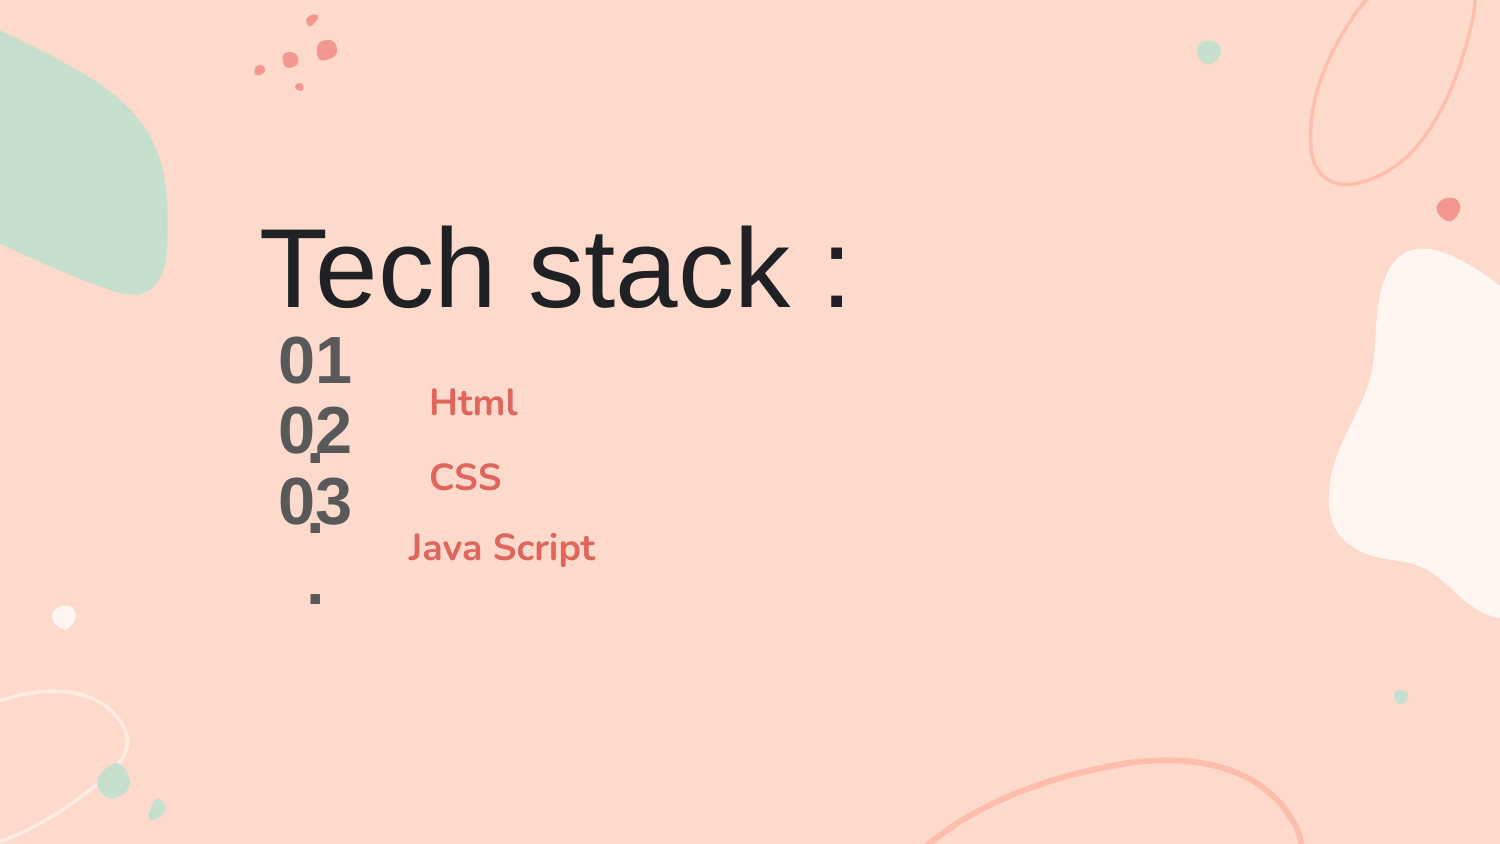

# Tech stack :
Html
01.
02.
CSS
Java Script
03.